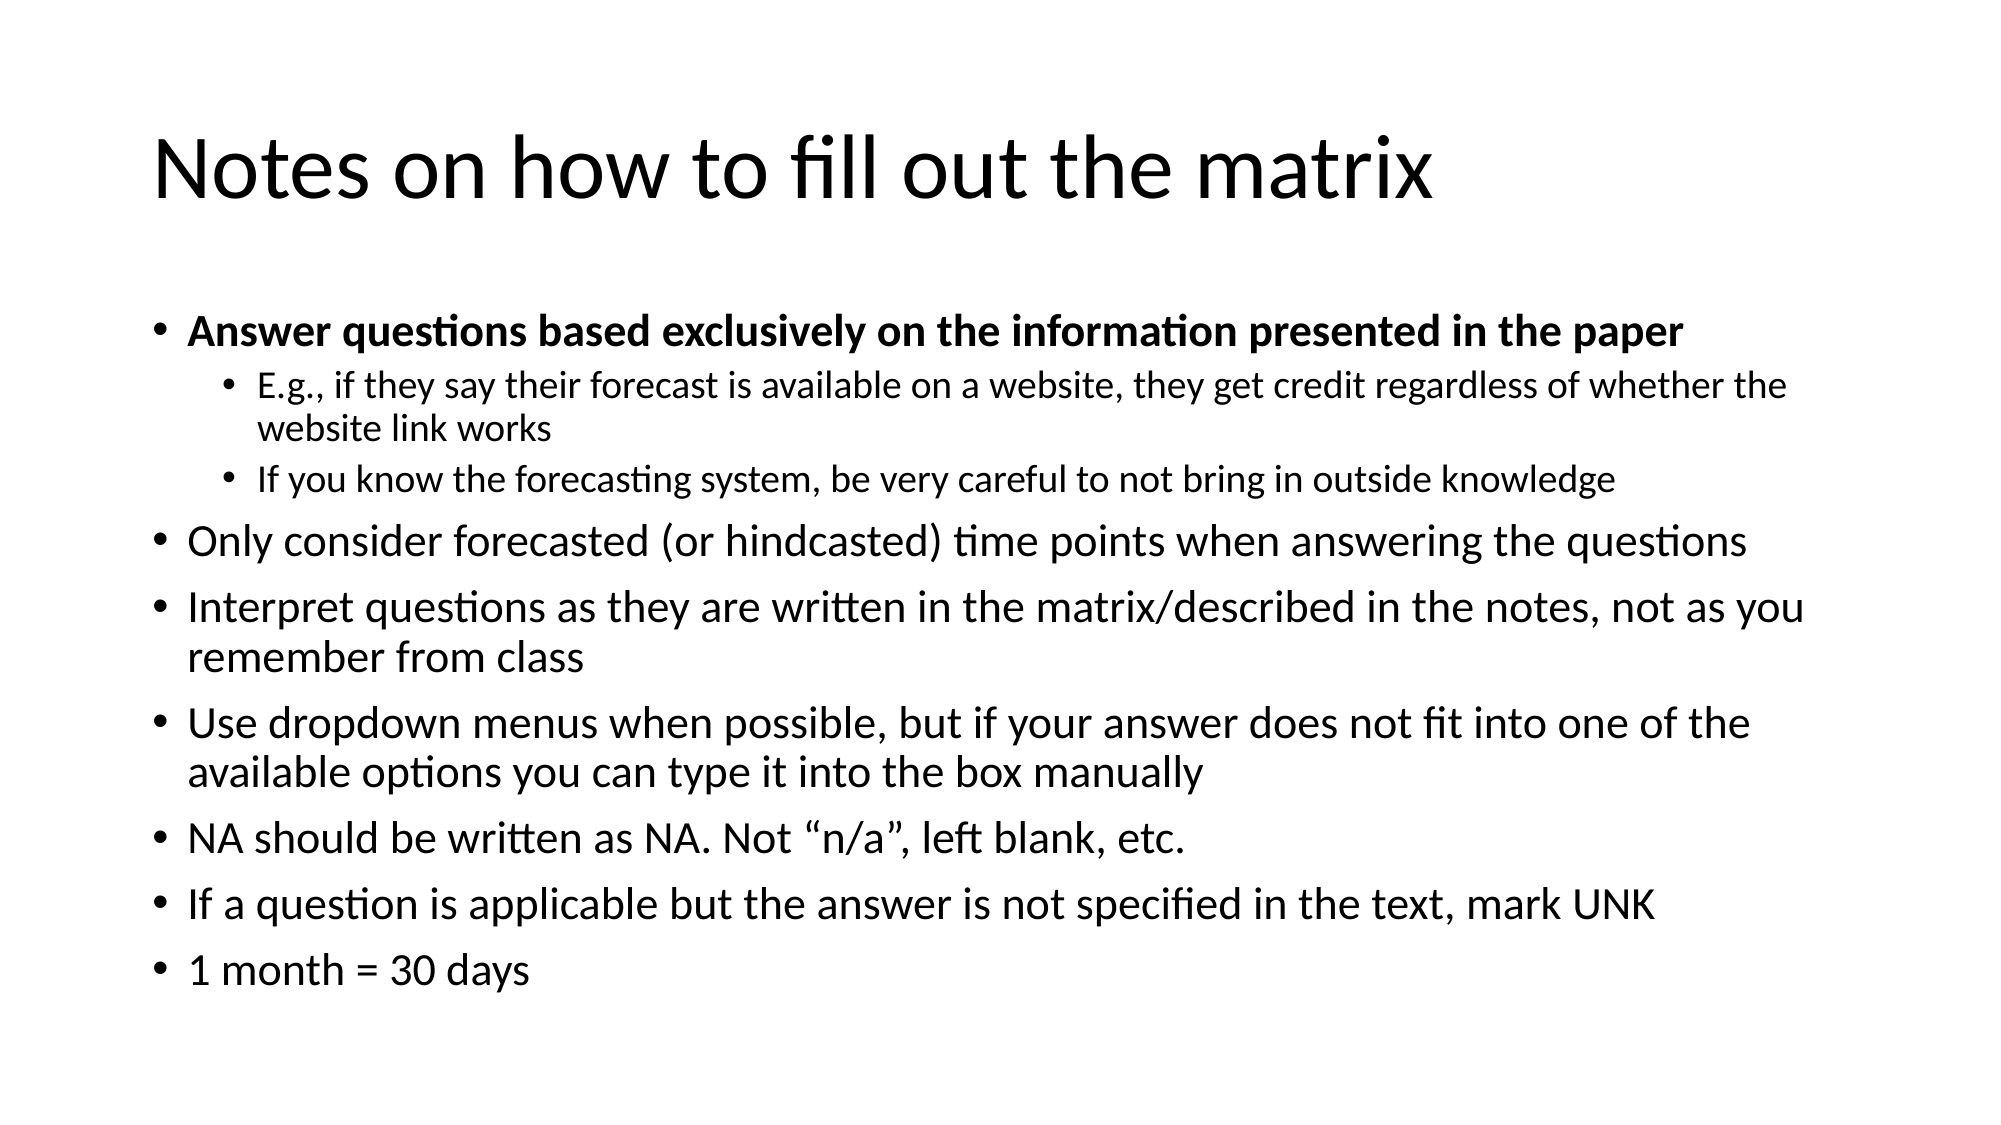

# Notes on how to fill out the matrix
Answer questions based exclusively on the information presented in the paper
E.g., if they say their forecast is available on a website, they get credit regardless of whether the website link works
If you know the forecasting system, be very careful to not bring in outside knowledge
Only consider forecasted (or hindcasted) time points when answering the questions
Interpret questions as they are written in the matrix/described in the notes, not as you remember from class
Use dropdown menus when possible, but if your answer does not fit into one of the available options you can type it into the box manually
NA should be written as NA. Not “n/a”, left blank, etc.
If a question is applicable but the answer is not specified in the text, mark UNK
1 month = 30 days